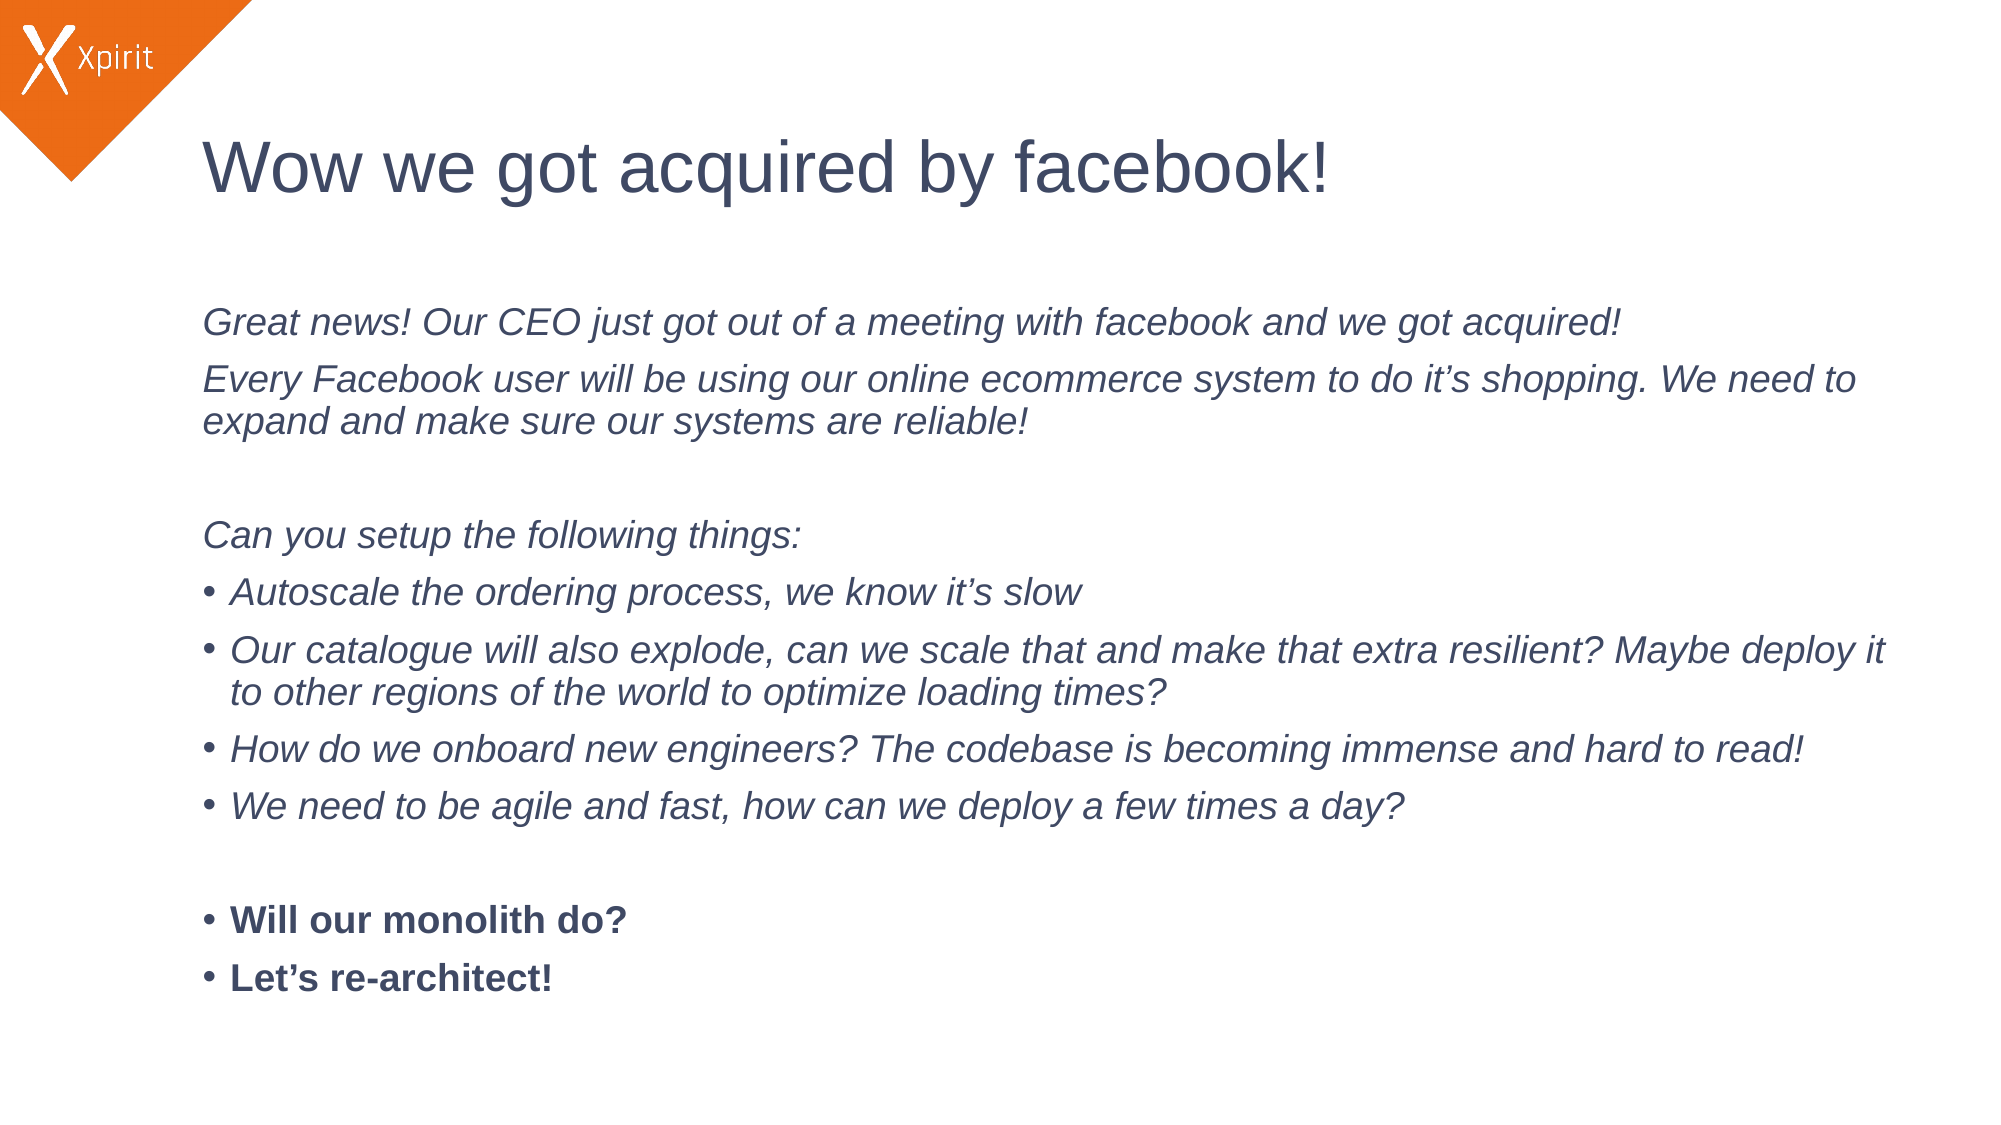

# Wow we got acquired by facebook!
Great news! Our CEO just got out of a meeting with facebook and we got acquired!
Every Facebook user will be using our online ecommerce system to do it’s shopping. We need to expand and make sure our systems are reliable!

Can you setup the following things:
Autoscale the ordering process, we know it’s slow
Our catalogue will also explode, can we scale that and make that extra resilient? Maybe deploy it to other regions of the world to optimize loading times?
How do we onboard new engineers? The codebase is becoming immense and hard to read!
We need to be agile and fast, how can we deploy a few times a day?

Will our monolith do?
Let’s re-architect!